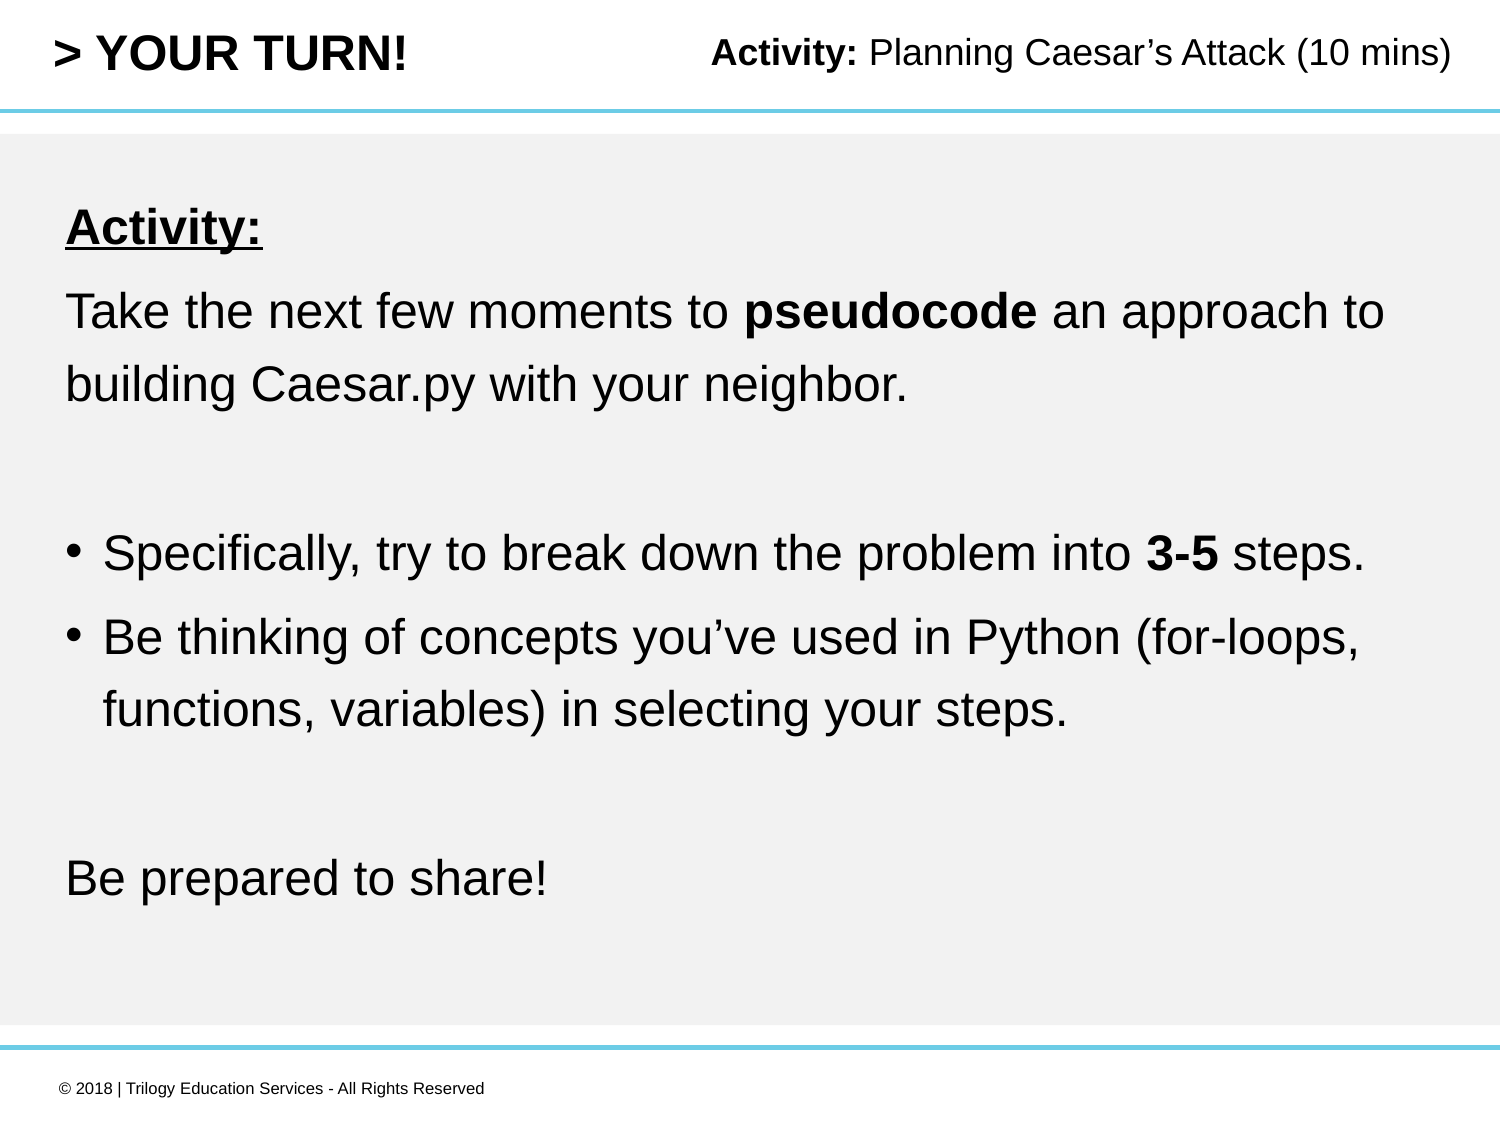

Activity: Planning Caesar’s Attack (10 mins)
Activity:
Take the next few moments to pseudocode an approach to building Caesar.py with your neighbor.

Specifically, try to break down the problem into 3-5 steps.
Be thinking of concepts you’ve used in Python (for-loops, functions, variables) in selecting your steps.

Be prepared to share!